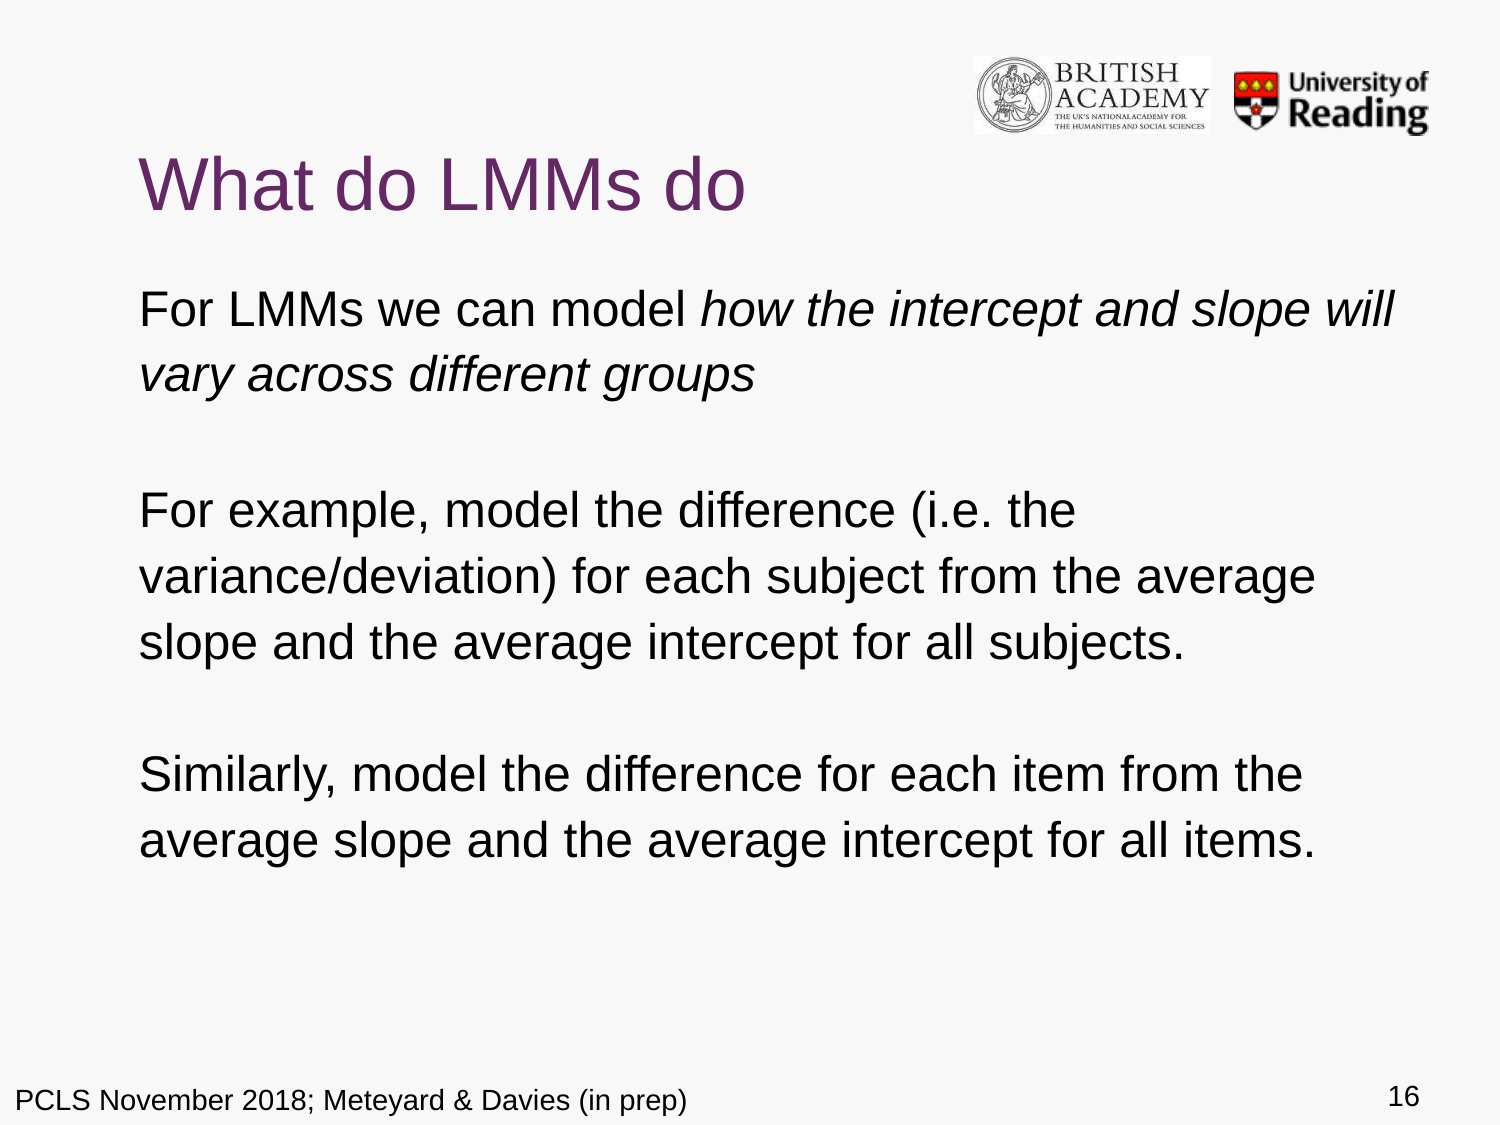

# What do LMMs do
For LMMs we can model how the intercept and slope will vary across different groups
For example, model the difference (i.e. the variance/deviation) for each subject from the average slope and the average intercept for all subjects.
Similarly, model the difference for each item from the average slope and the average intercept for all items.

16